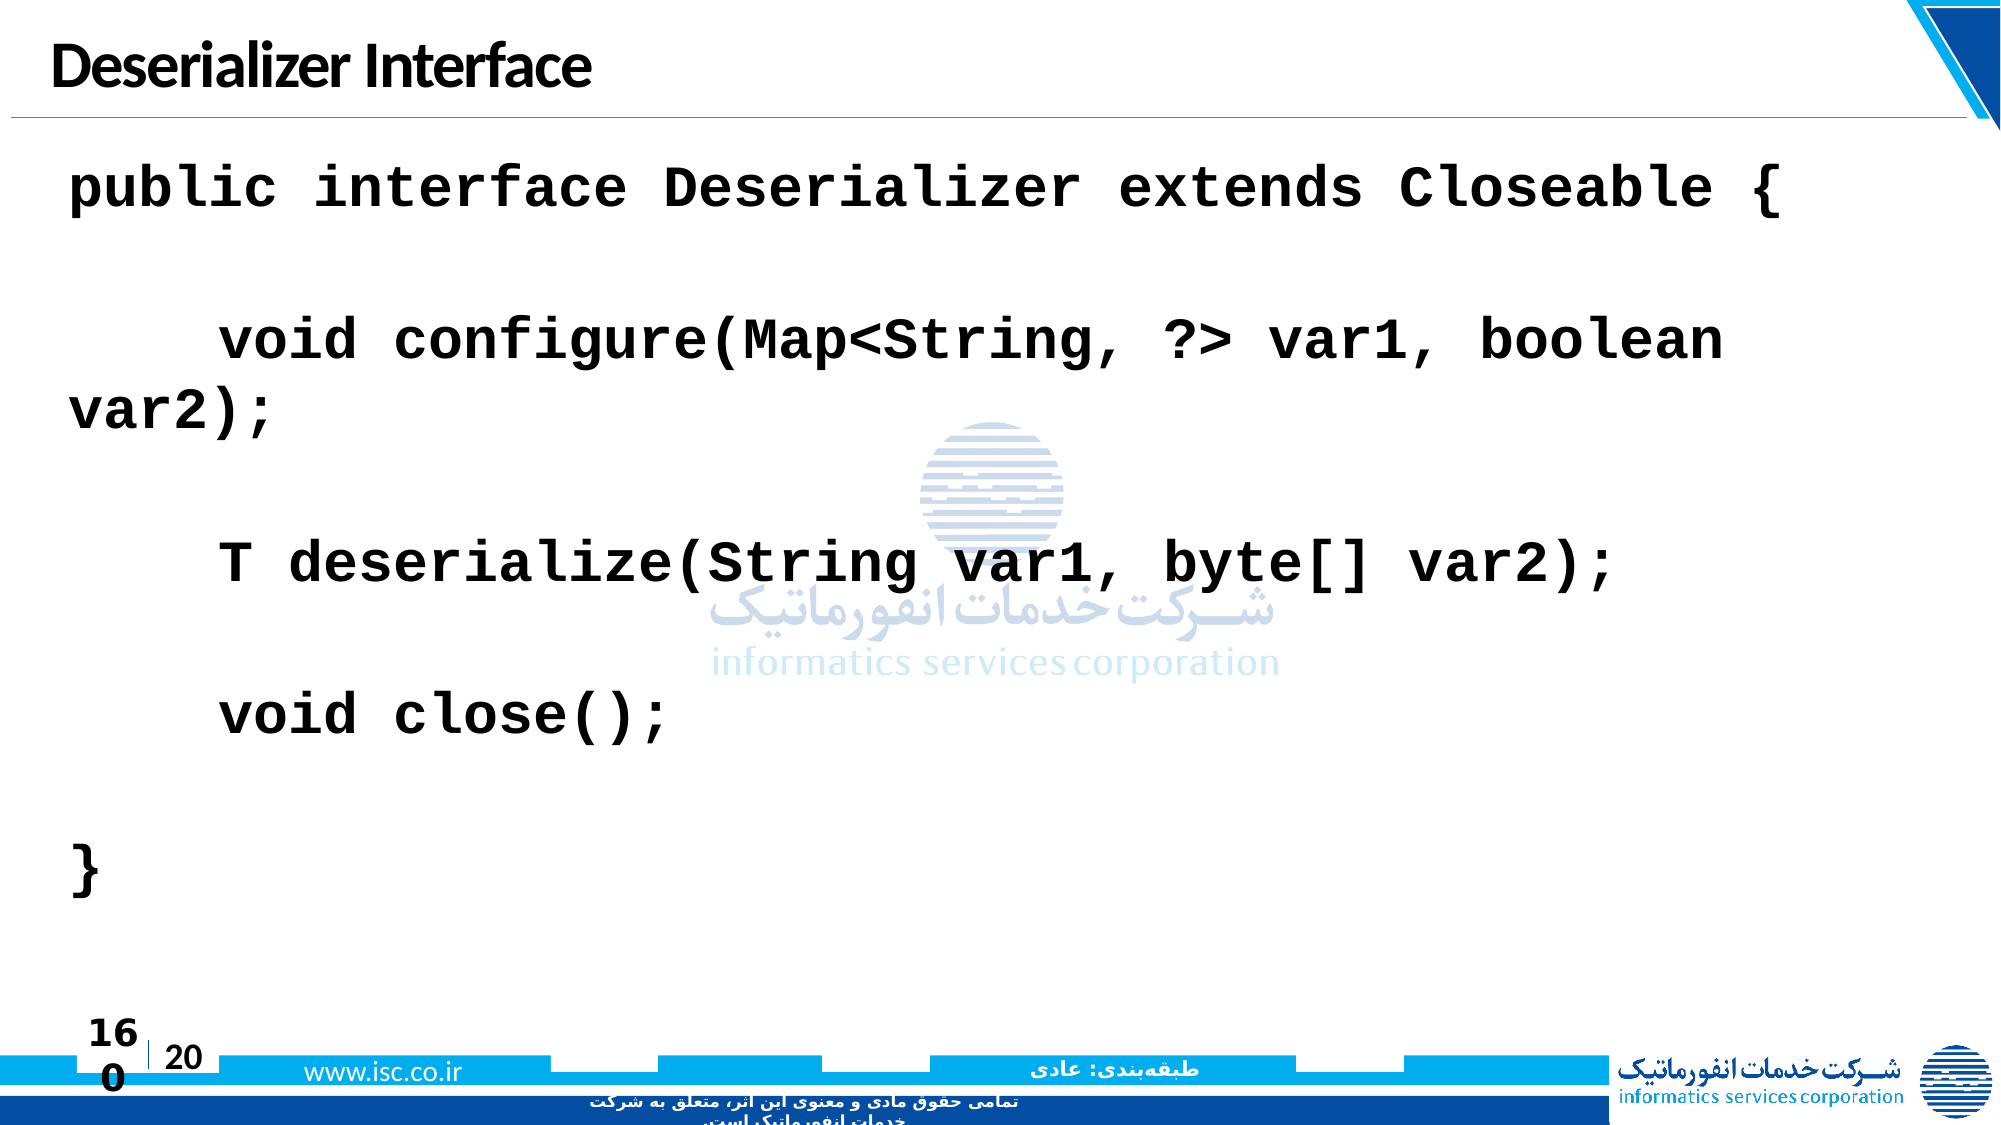

# Deserializer Interface
public interface Deserializer extends Closeable {

	void configure(Map<String, ?> var1, boolean var2);

	T deserialize(String var1, byte[] var2);

	void close();

}